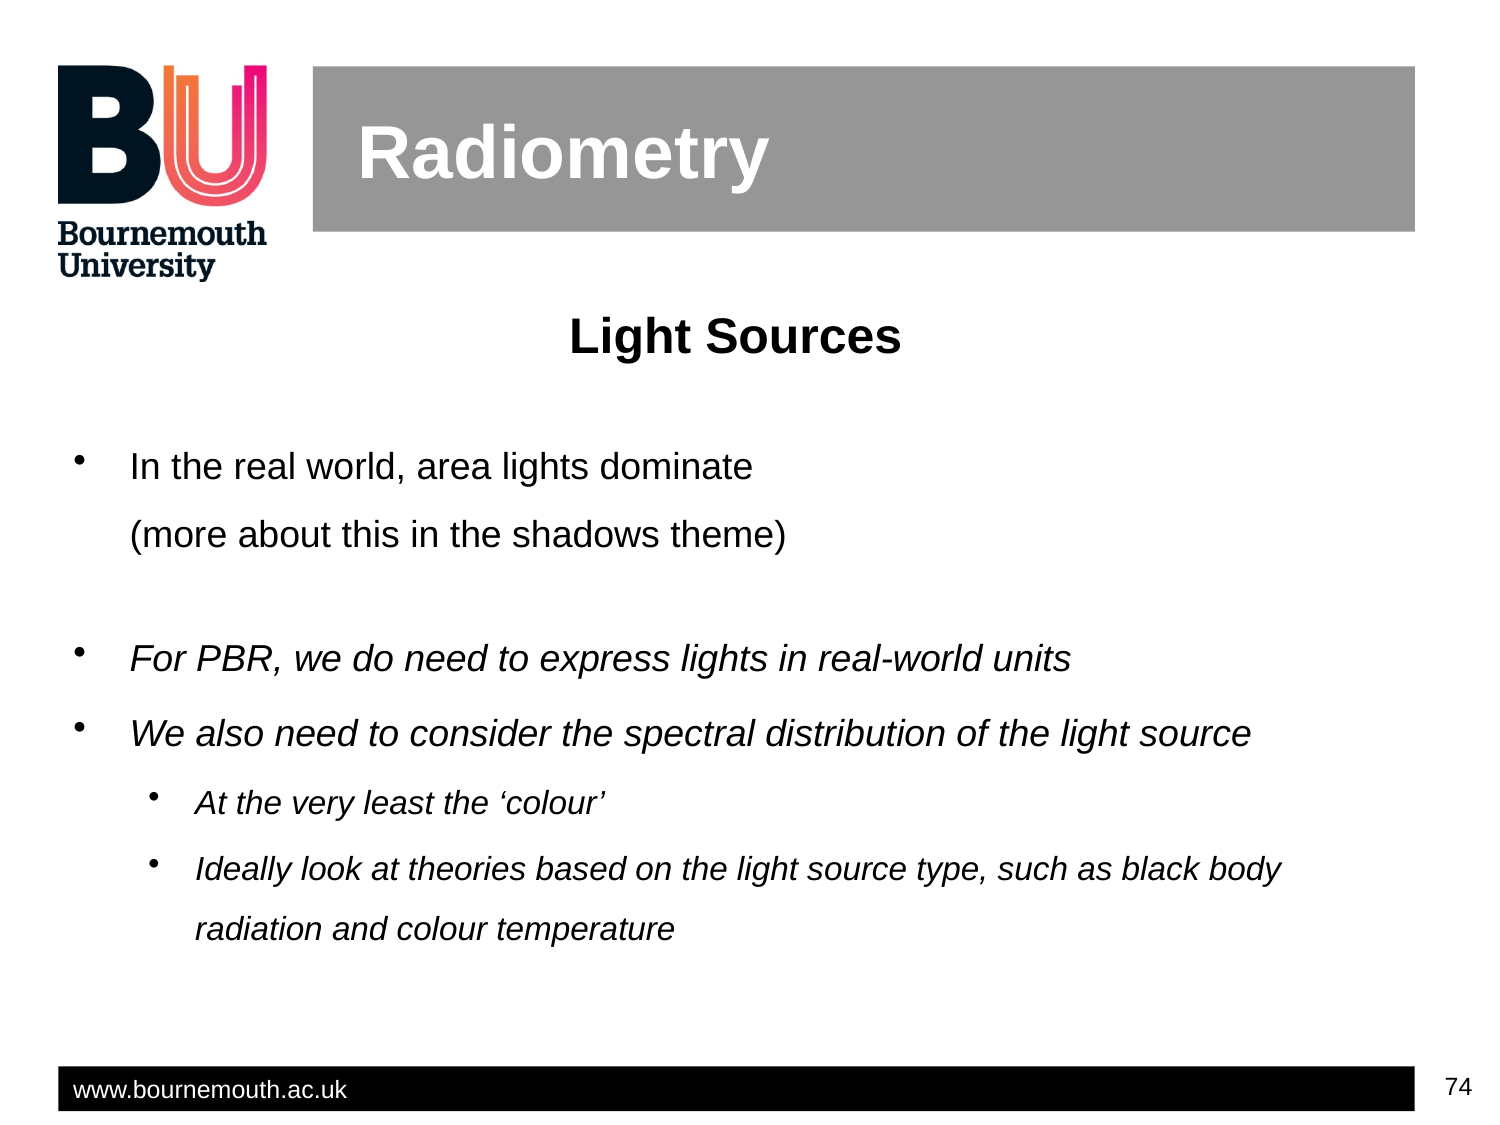

# Radiometry
Light Sources

In the real world, area lights dominate
(more about this in the shadows theme)

For PBR, we do need to express lights in real-world units
We also need to consider the spectral distribution of the light source
At the very least the ‘colour’
Ideally look at theories based on the light source type, such as black body radiation and colour temperature